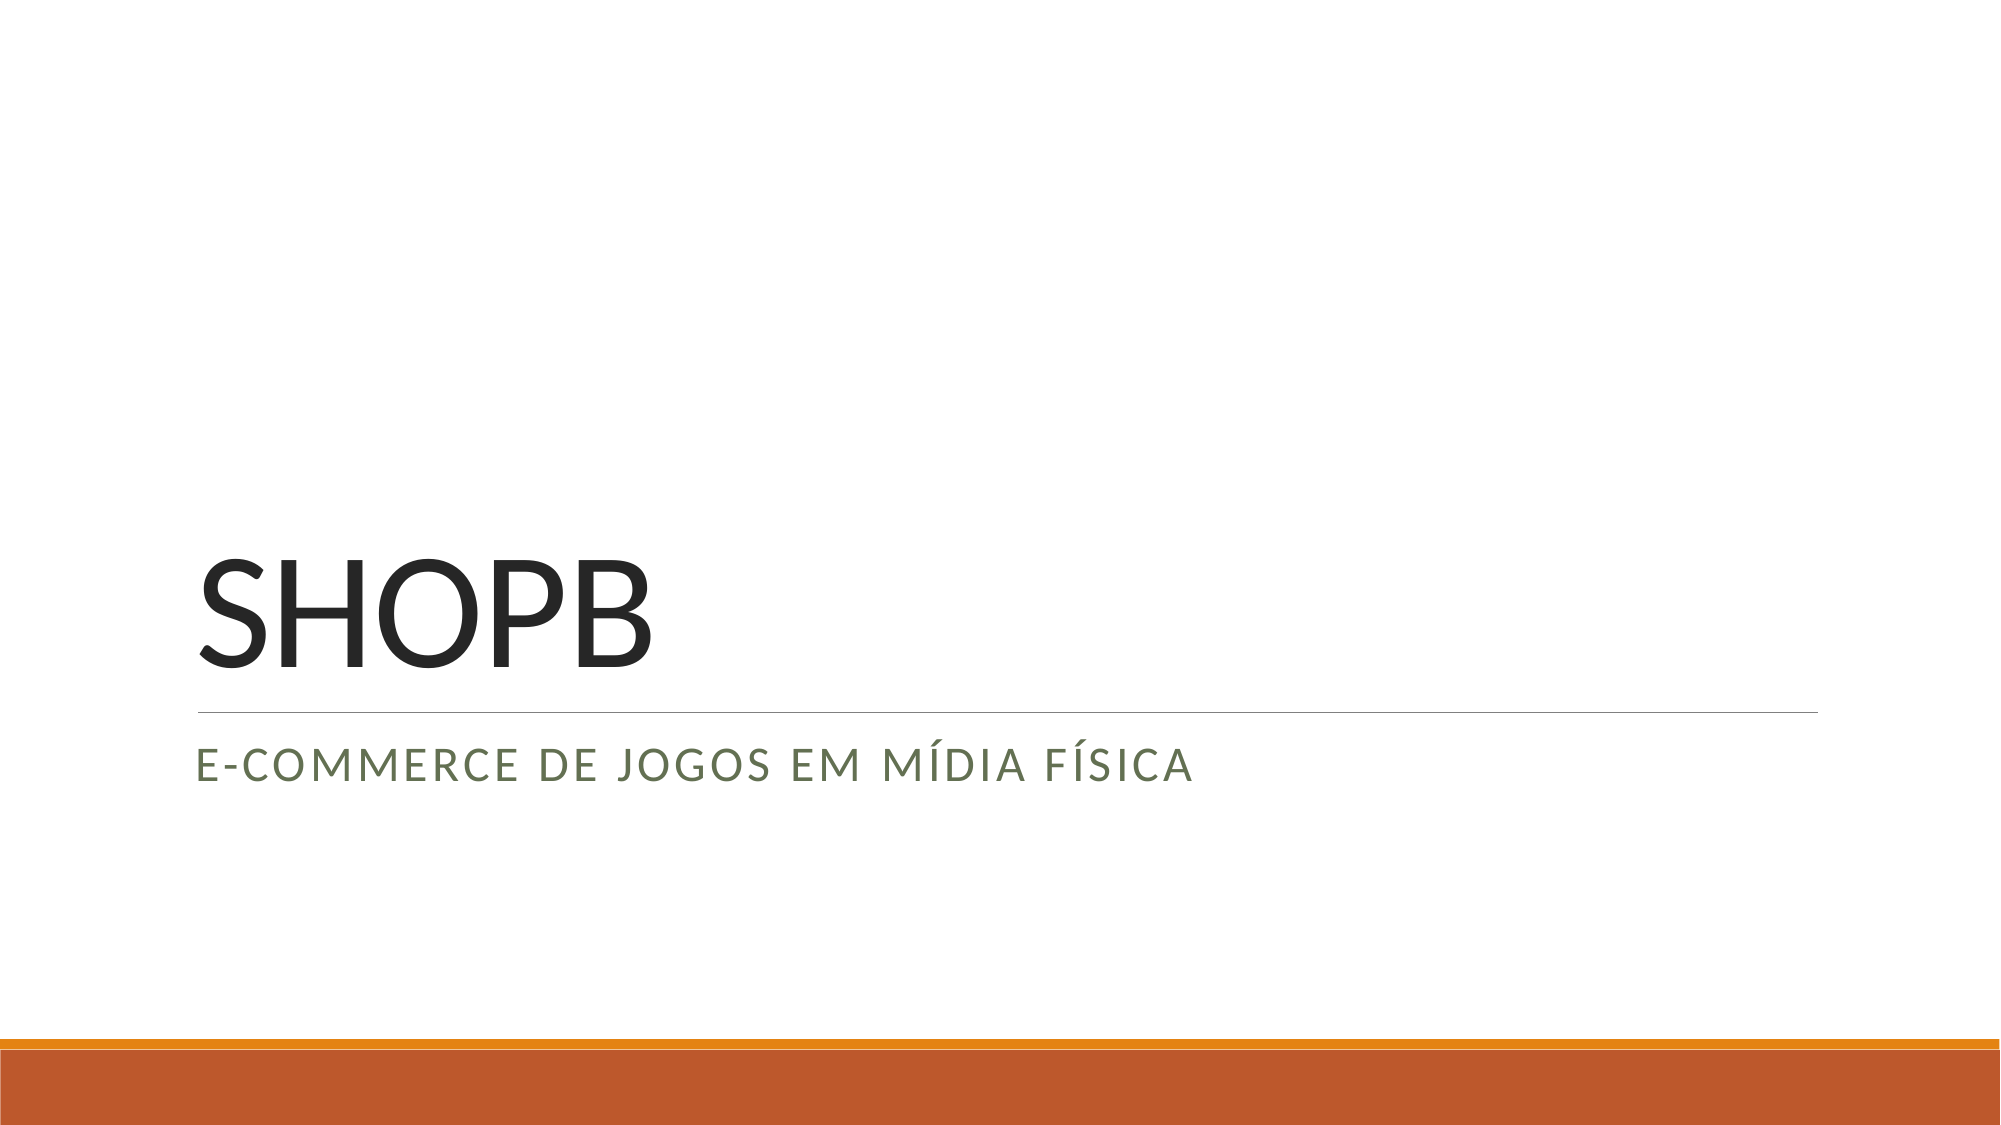

# SHOPB
E-Commerce de Jogos em Mídia Física